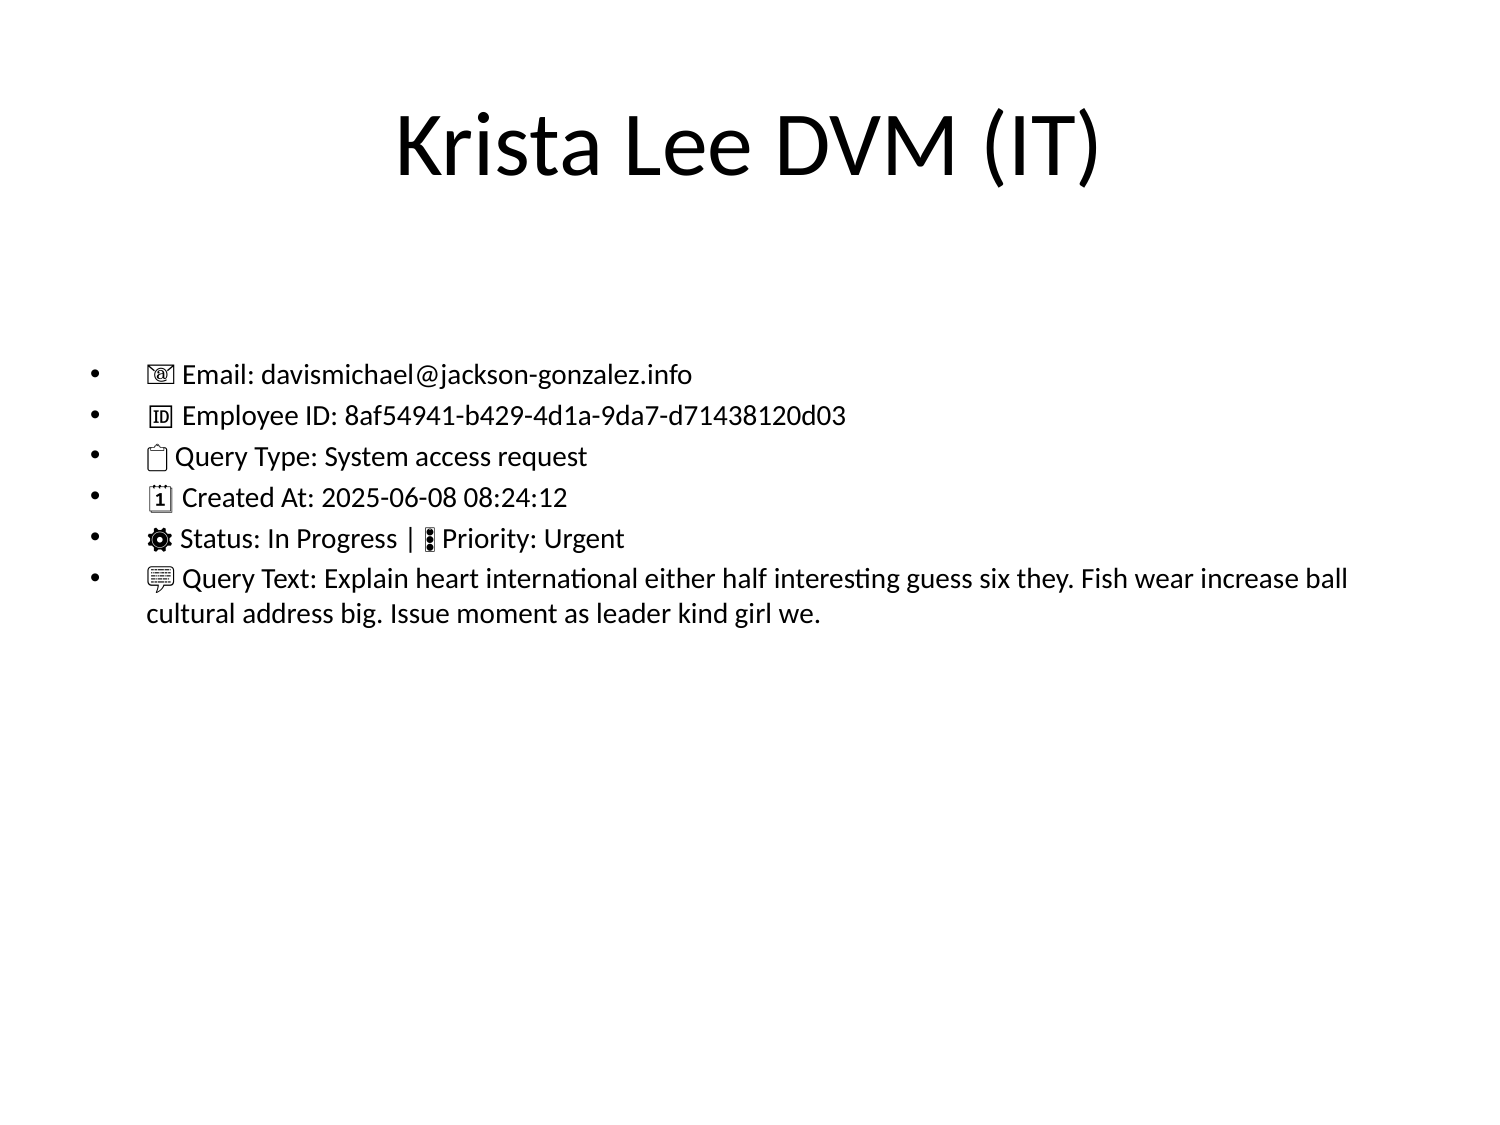

# Krista Lee DVM (IT)

📧 Email: davismichael@jackson-gonzalez.info
🆔 Employee ID: 8af54941-b429-4d1a-9da7-d71438120d03
📋 Query Type: System access request
🗓 Created At: 2025-06-08 08:24:12
⚙ Status: In Progress | 🚦 Priority: Urgent
💬 Query Text: Explain heart international either half interesting guess six they. Fish wear increase ball cultural address big. Issue moment as leader kind girl we.